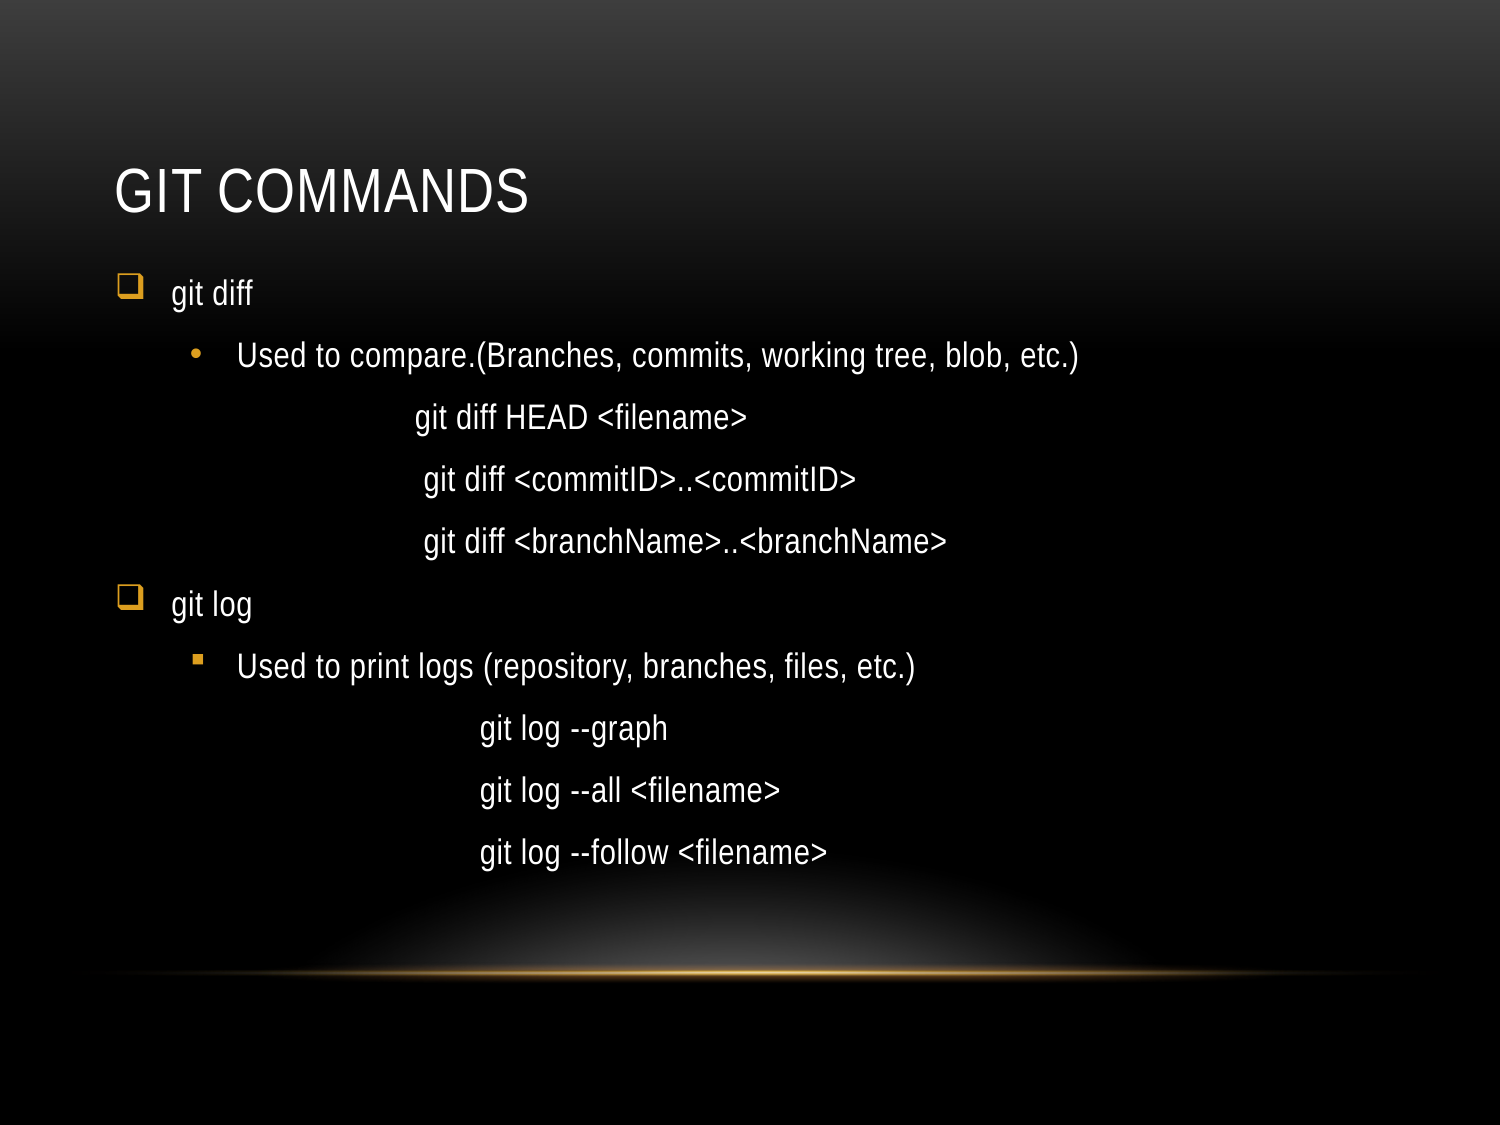

# GIT Commands
git diff
Used to compare.(Branches, commits, working tree, blob, etc.)
	 	git diff HEAD <filename>
		 git diff <commitID>..<commitID>
		 git diff <branchName>..<branchName>
git log
Used to print logs (repository, branches, files, etc.)
	 git log --graph
	 git log --all <filename>
	 git log --follow <filename>